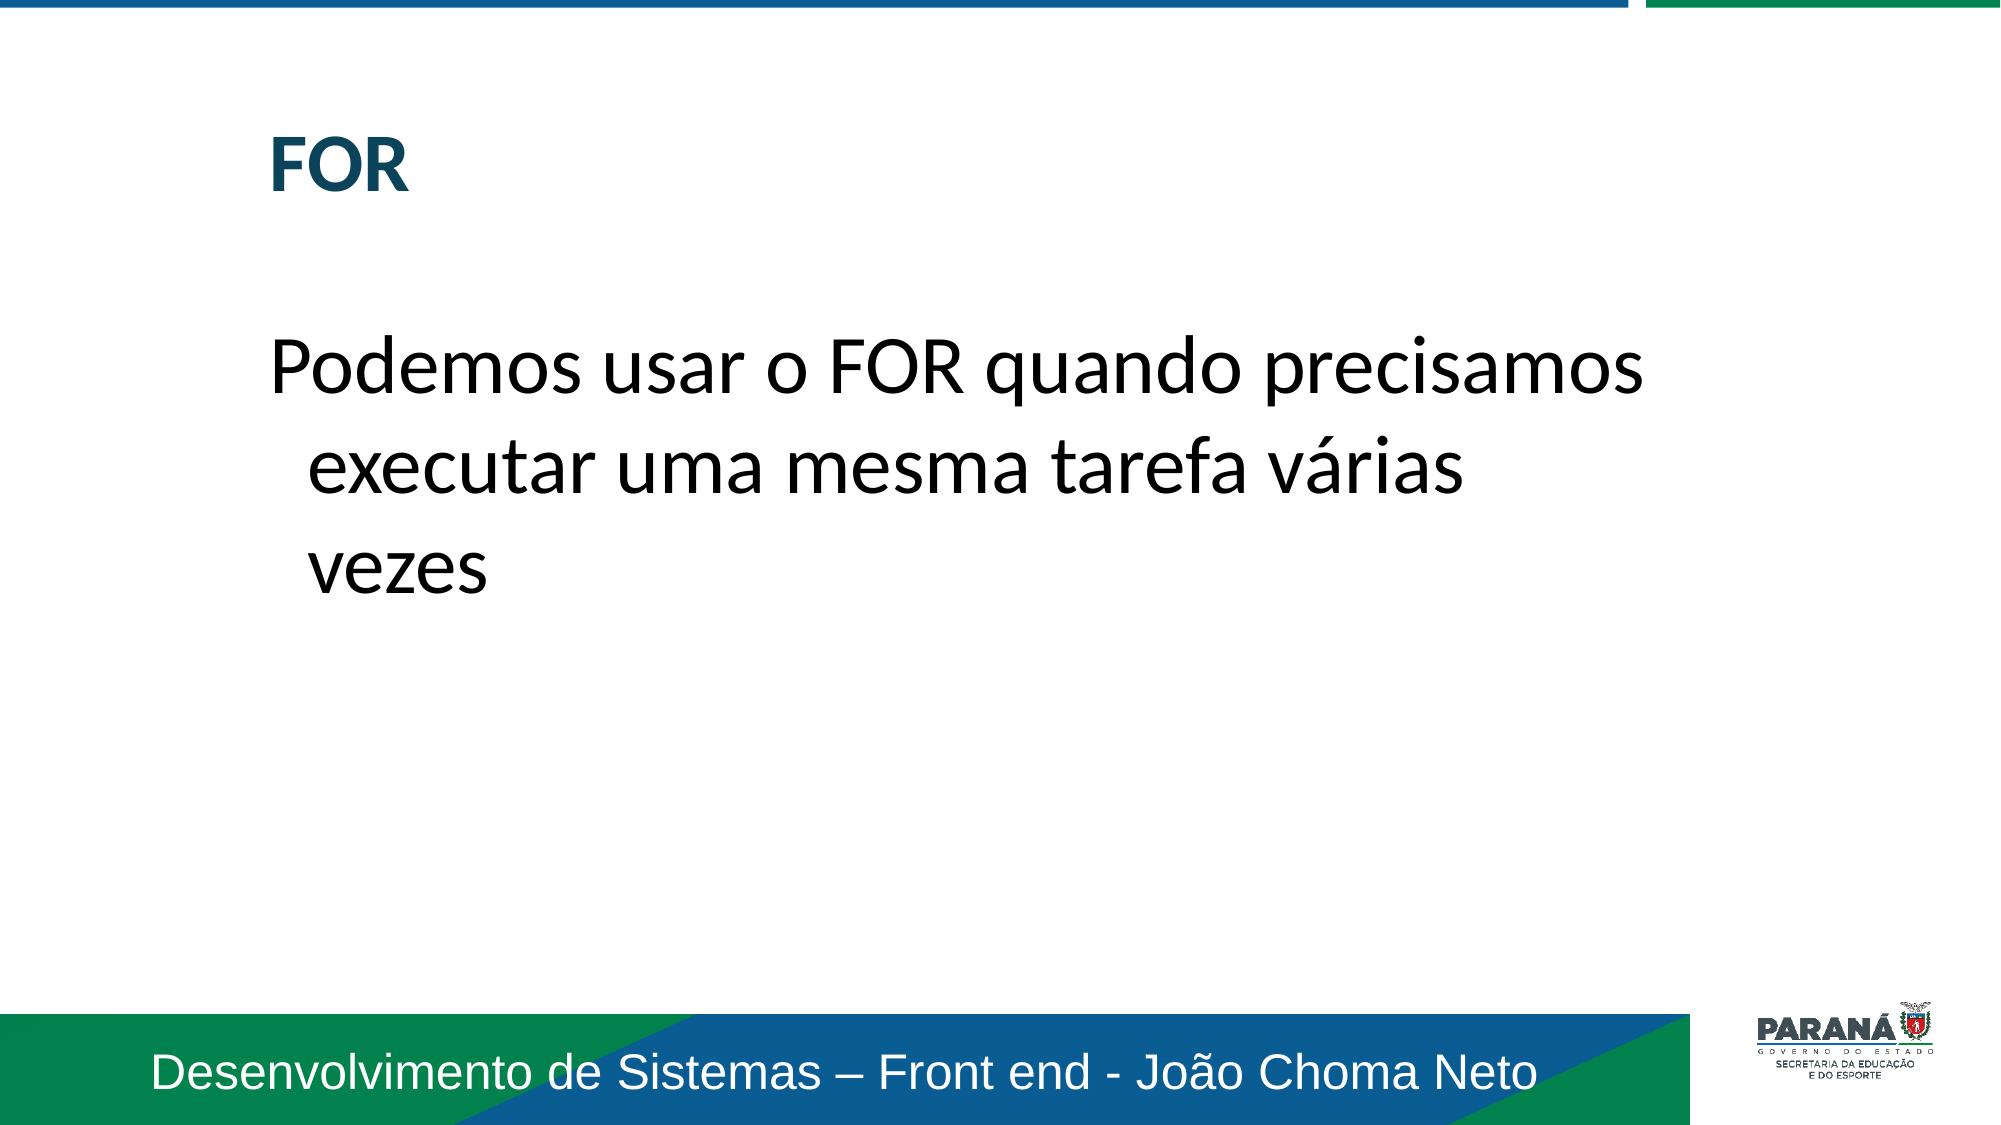

FOR
Podemos usar o FOR quando precisamos executar uma mesma tarefa várias vezes